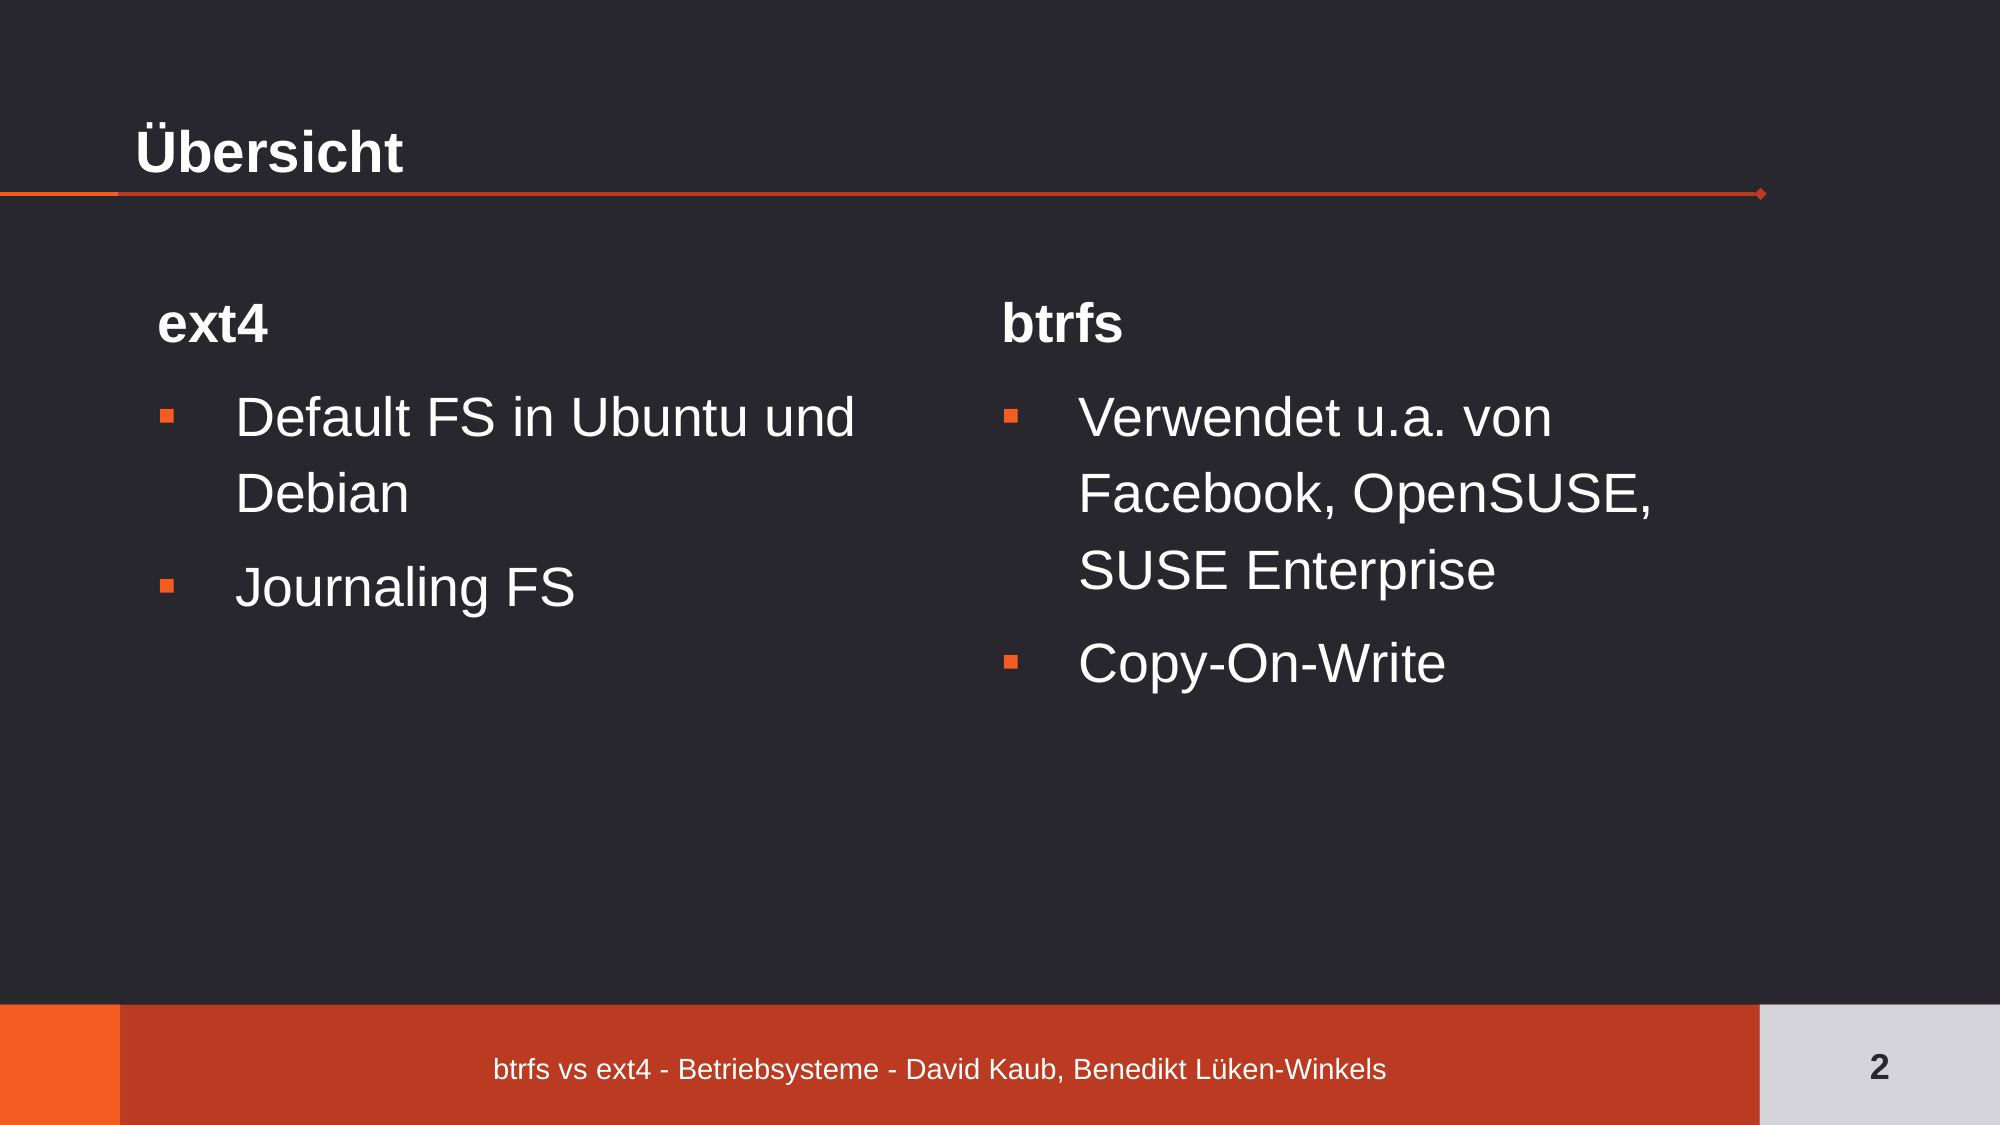

# Übersicht
ext4
Default FS in Ubuntu und Debian
Journaling FS

btrfs
Verwendet u.a. von Facebook, OpenSUSE, SUSE Enterprise
Copy-On-Write
2
btrfs vs ext4 - Betriebsysteme - David Kaub, Benedikt Lüken-Winkels